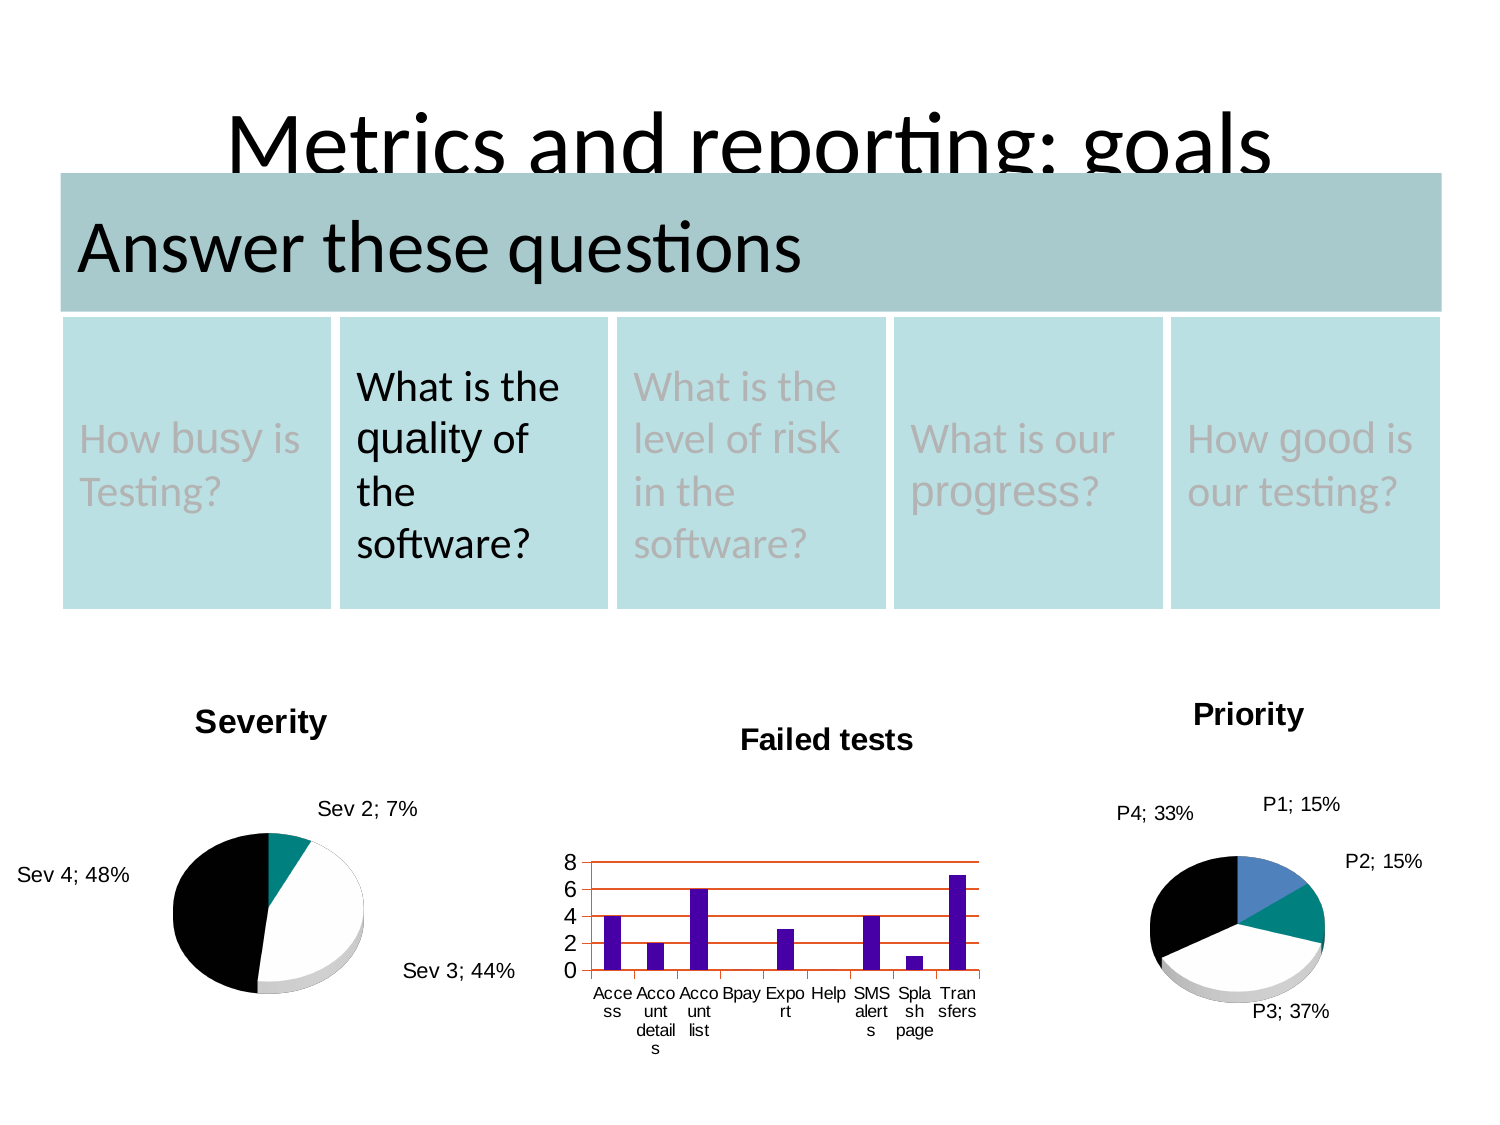

# Metrics and reporting: goals
 Answer these questions
How busy is Testing?
What is the quality of the software?
What is the level of risk in the software?
What is our progress?
How good is our testing?

[unsupported chart]

[unsupported chart]

### Chart: Failed tests

| Category | Failed tests |
|---|---|
| Access | 4.0 |
| Account details | 2.0 |
| Account list | 6.0 |
| Bpay | 0.0 |
| Export | 3.0 |
| Help | 0.0 |
| SMS alerts | 4.0 |
| Splash page | 1.0 |
| Transfers | 7.0 |